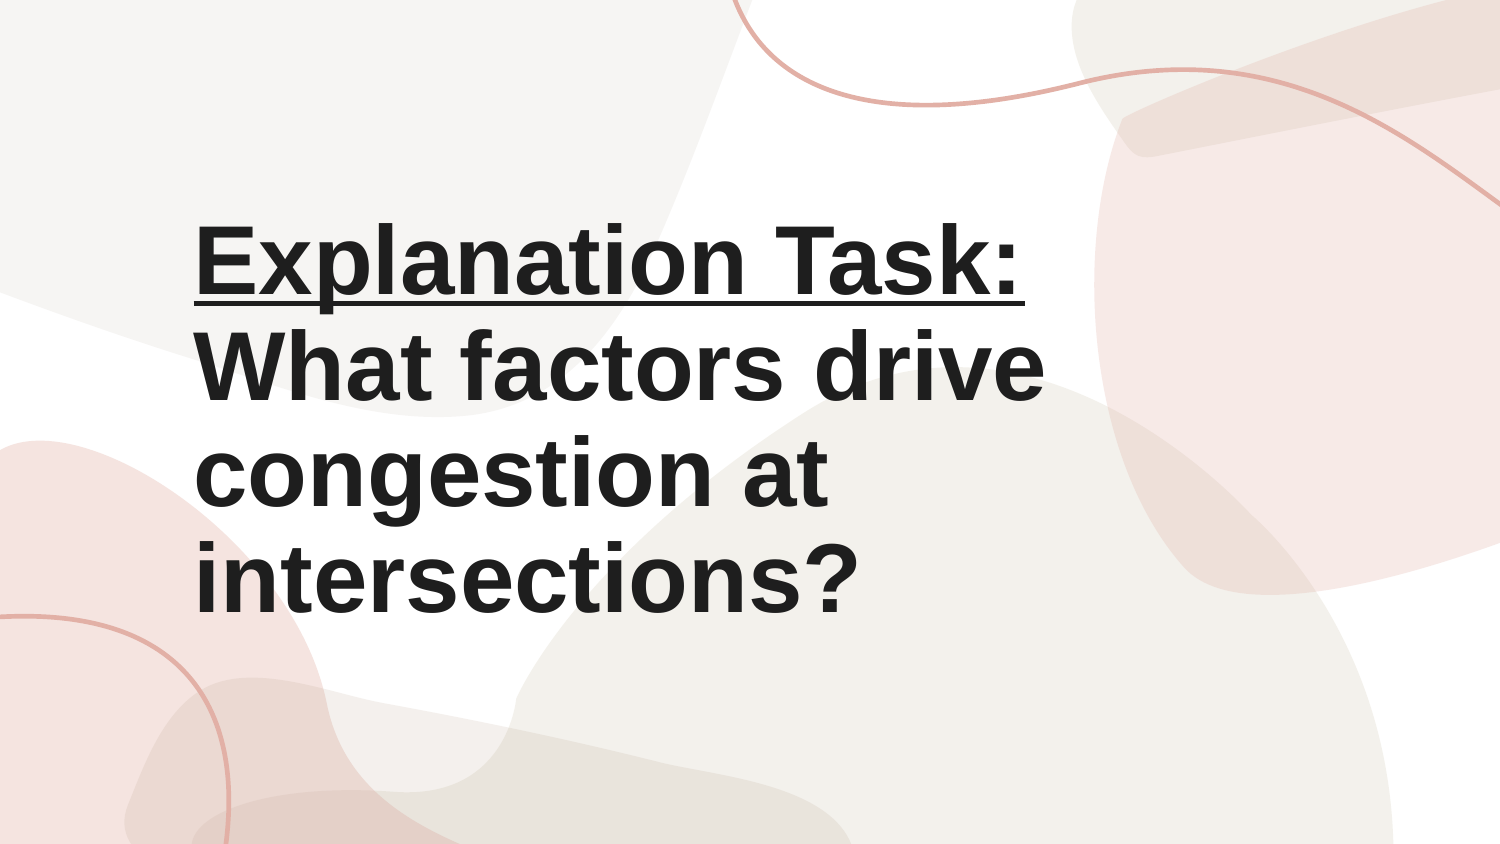

# Explanation Task:
What factors drive congestion at intersections?